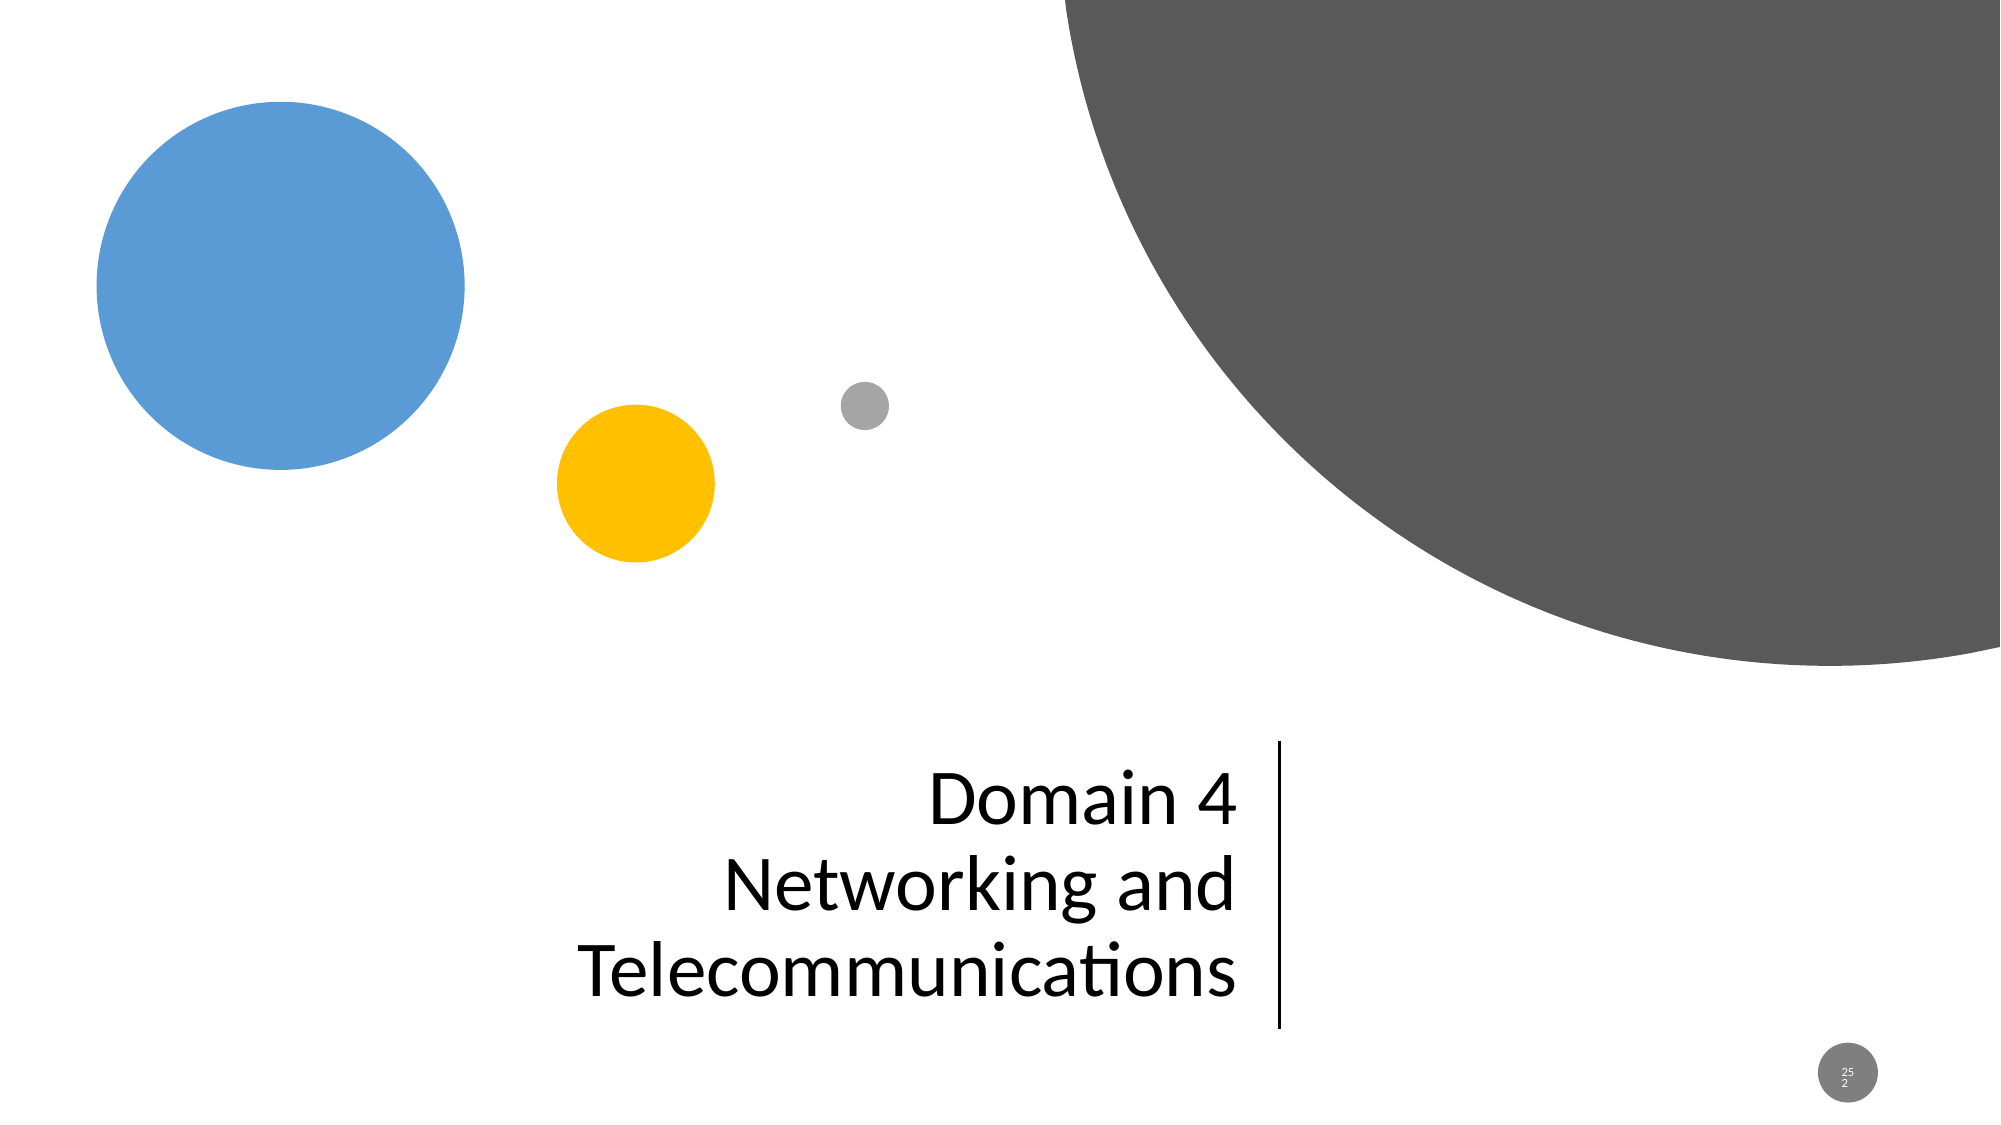

# Domain 4 Networking and Telecommunications

252